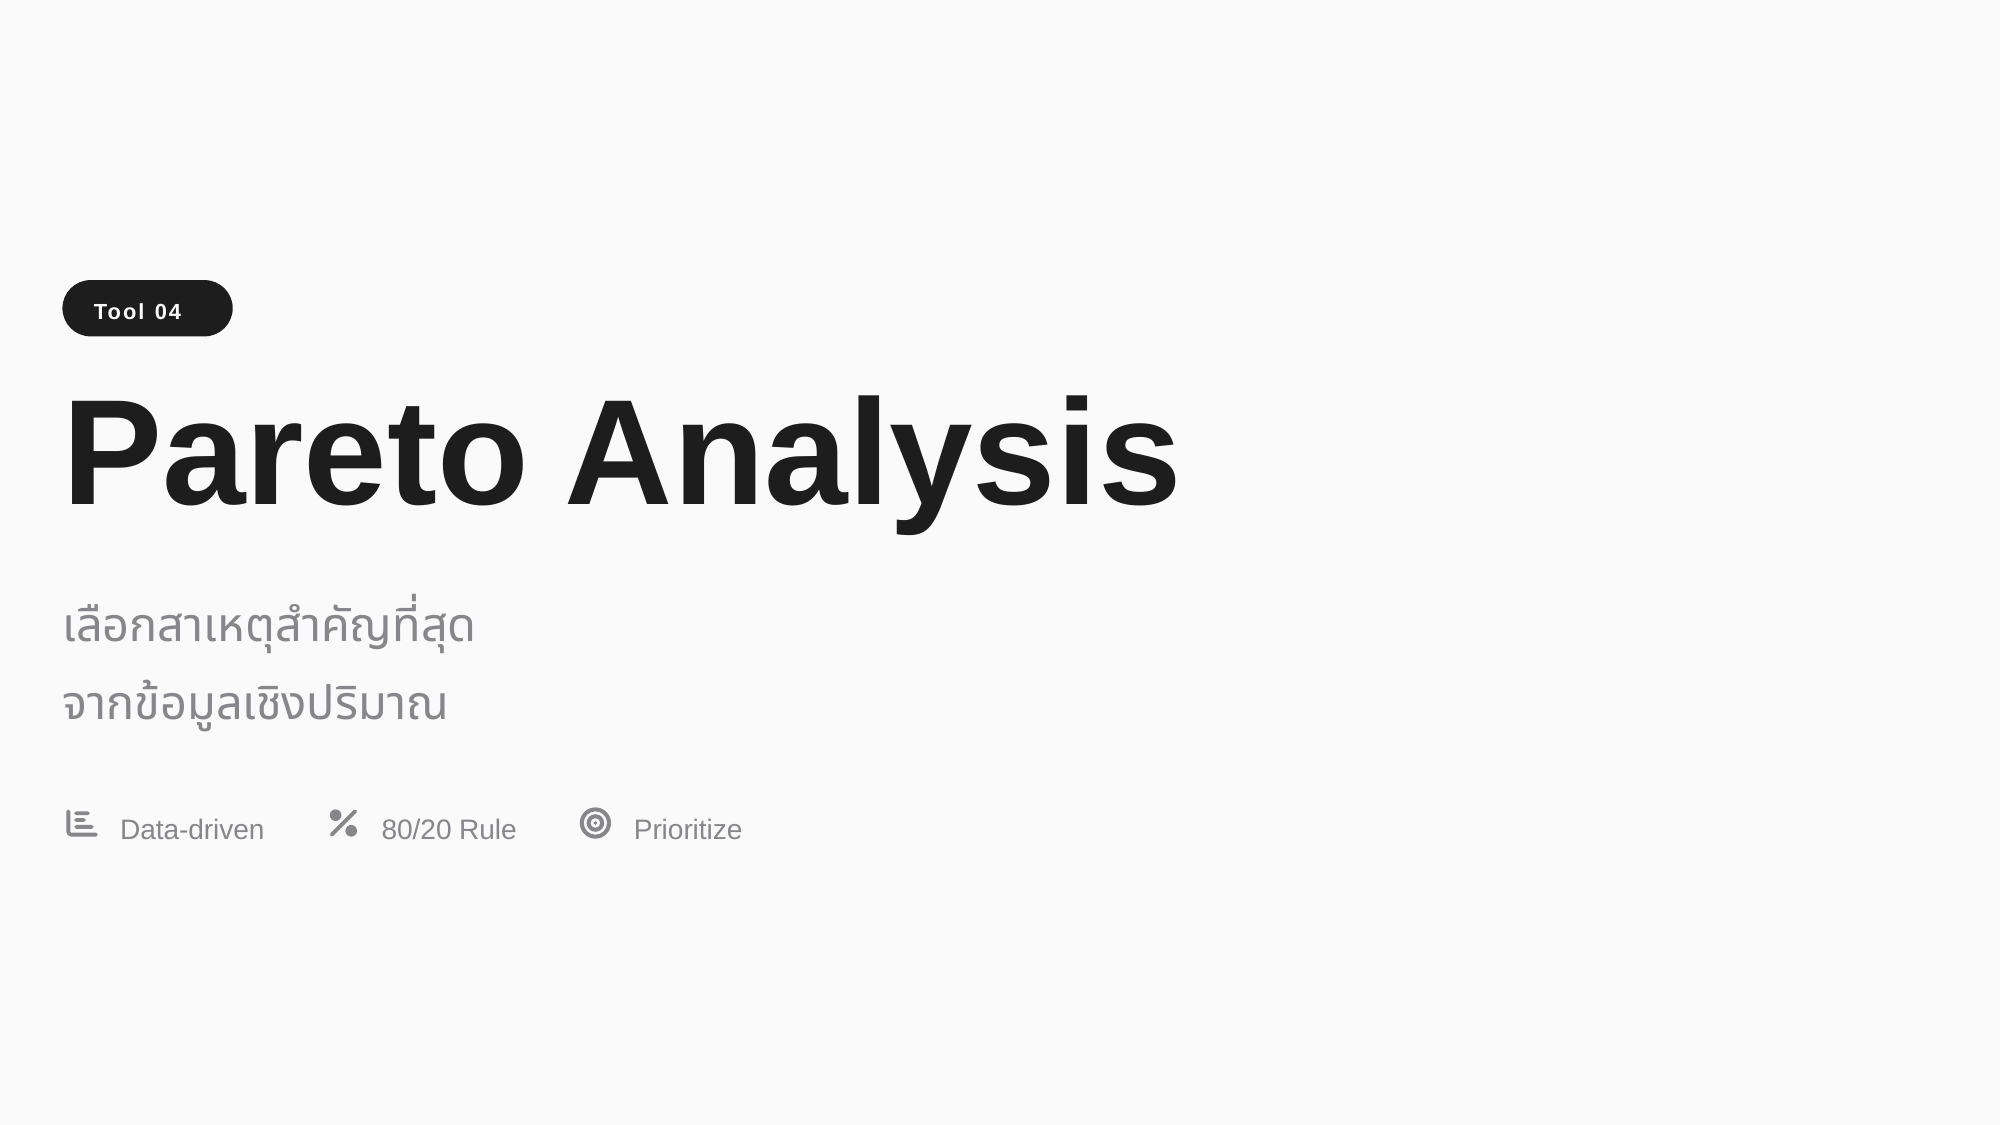

Tool 04
Pareto Analysis
เลือกสาเหตุสำคัญที่สุด
จากข้อมูลเชิงปริมาณ
Data-driven
80/20 Rule
Prioritize